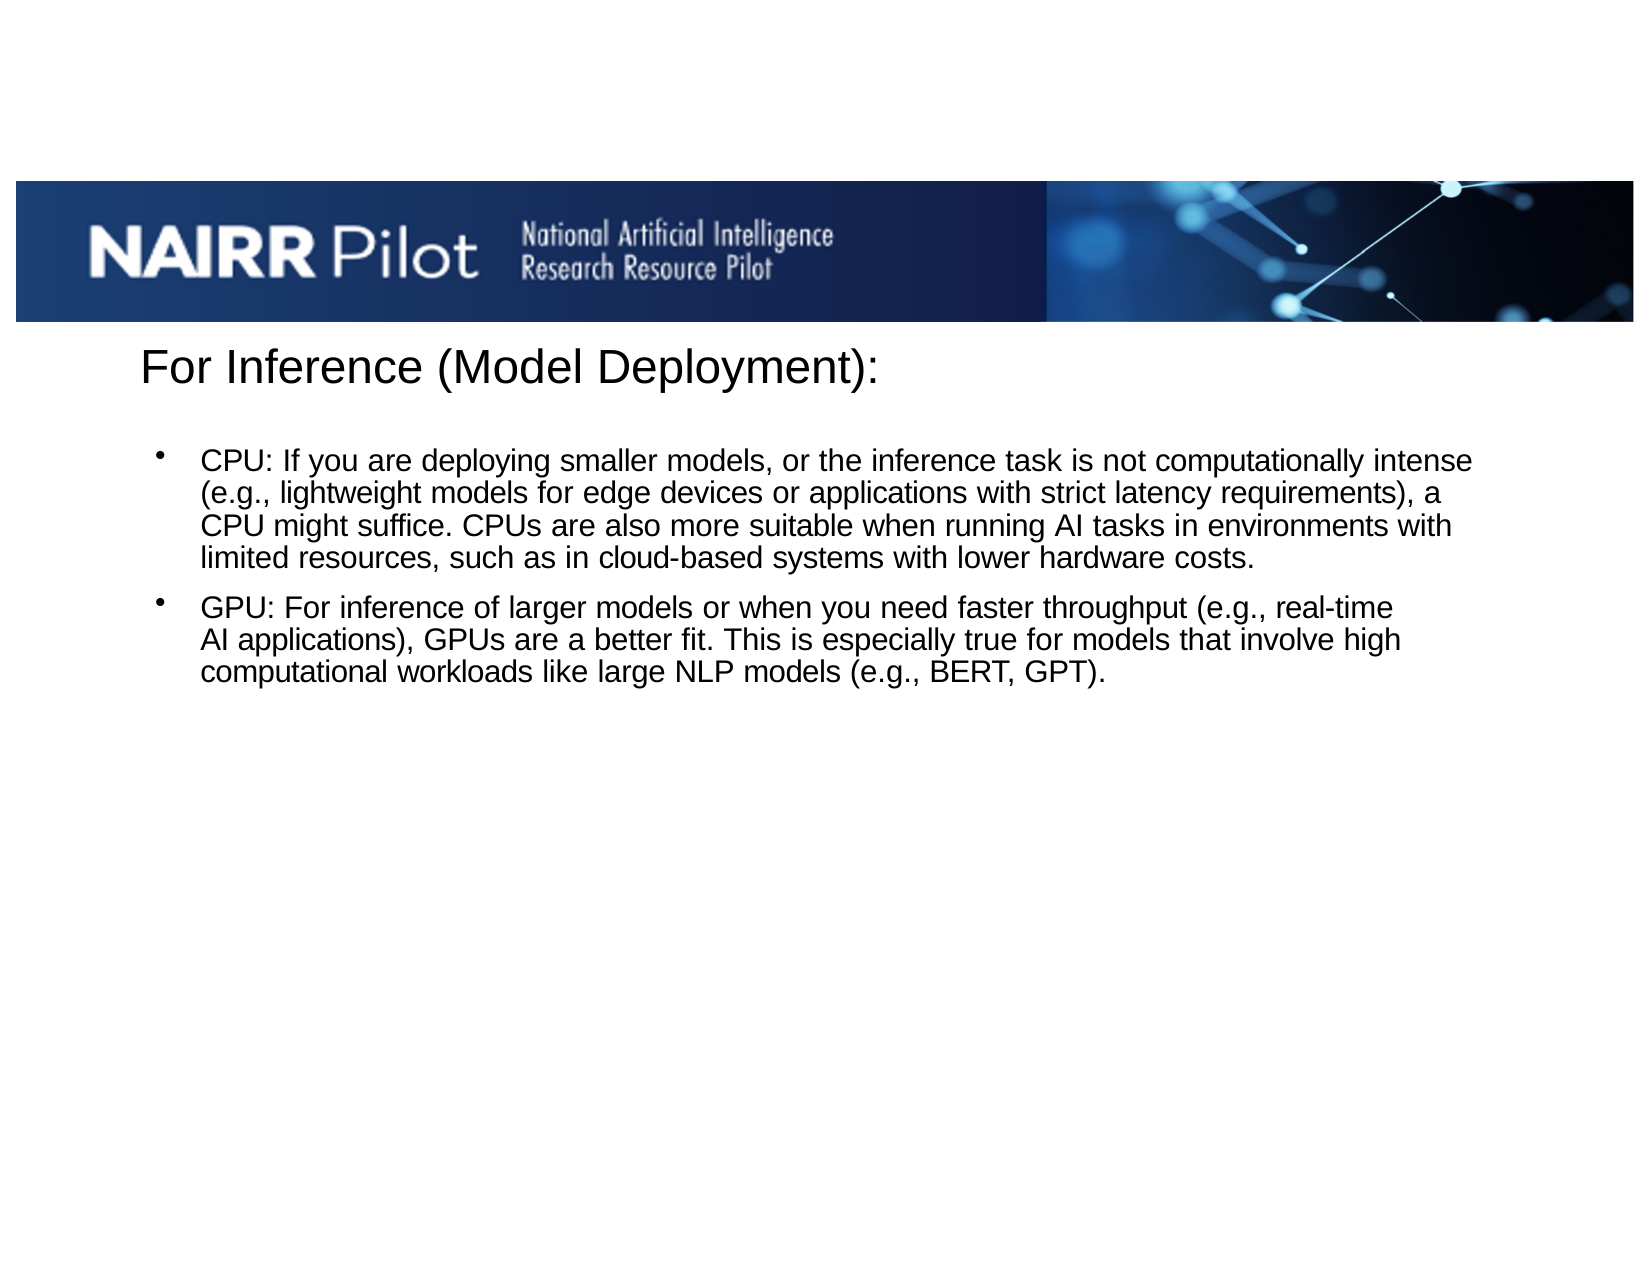

# For Inference (Model Deployment):
CPU: If you are deploying smaller models, or the inference task is not computationally intense (e.g., lightweight models for edge devices or applications with strict latency requirements), a CPU might suffice. CPUs are also more suitable when running AI tasks in environments with limited resources, such as in cloud-based systems with lower hardware costs.
GPU: For inference of larger models or when you need faster throughput (e.g., real-time AI applications), GPUs are a better fit. This is especially true for models that involve high computational workloads like large NLP models (e.g., BERT, GPT).